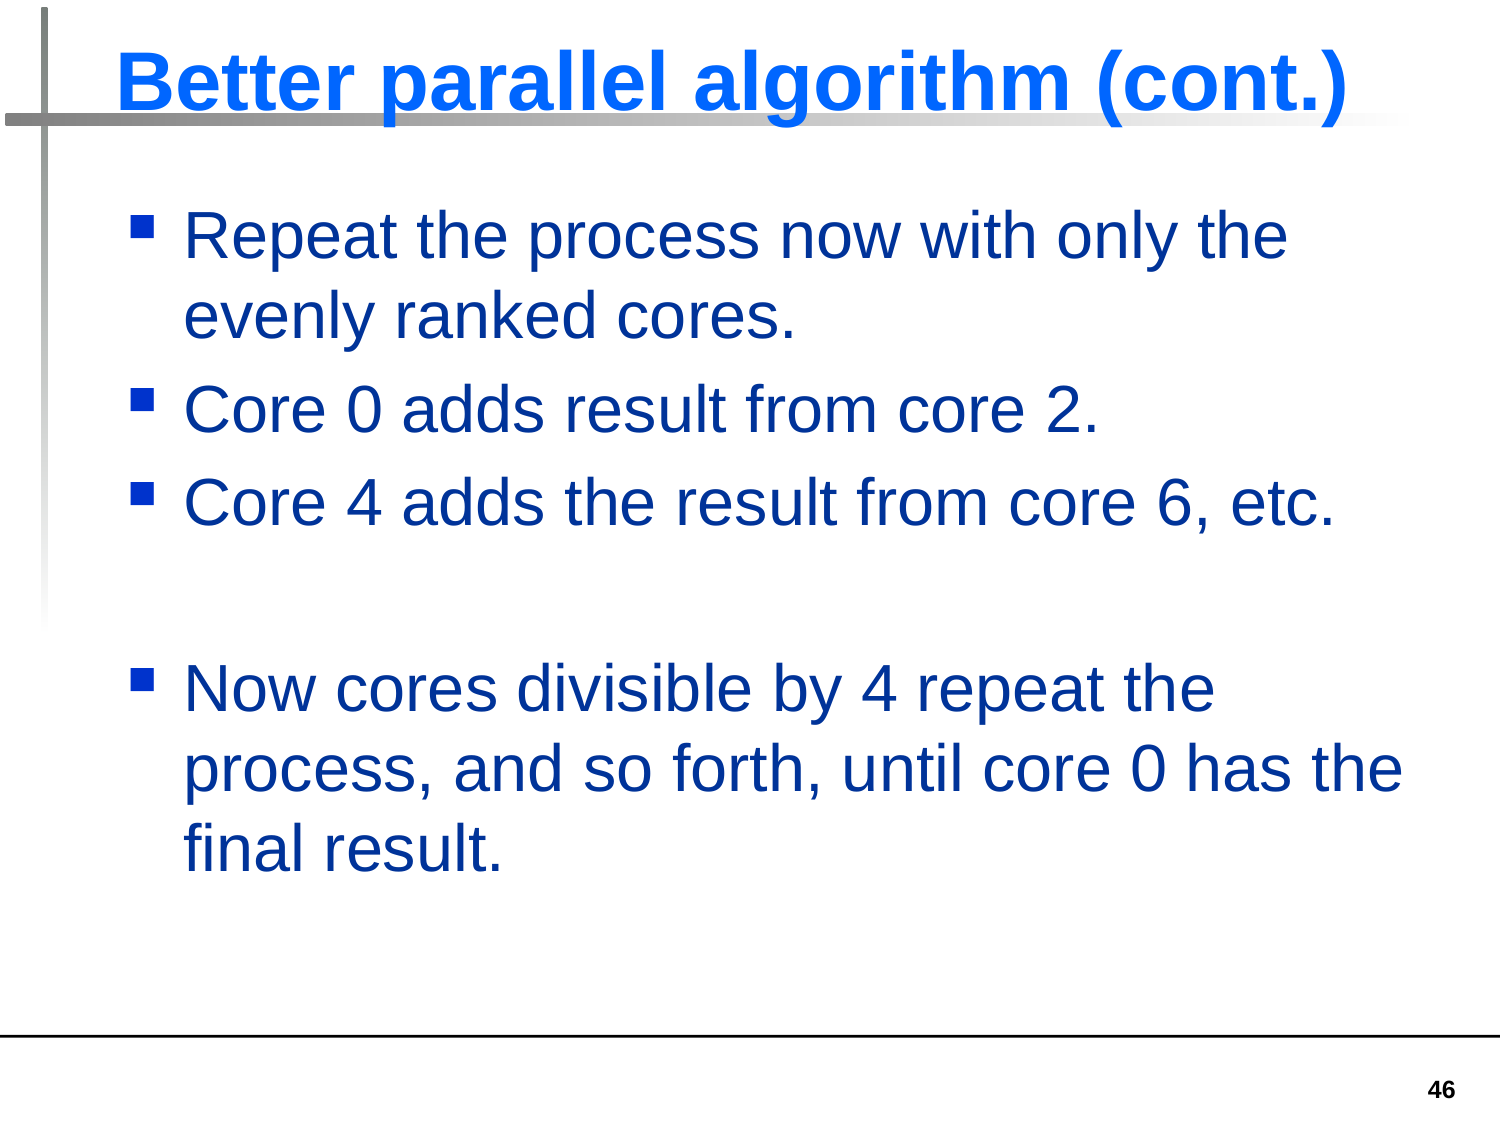

# Better parallel algorithm (cont.)
Repeat the process now with only the evenly ranked cores.
Core 0 adds result from core 2.
Core 4 adds the result from core 6, etc.

Now cores divisible by 4 repeat the process, and so forth, until core 0 has the final result.